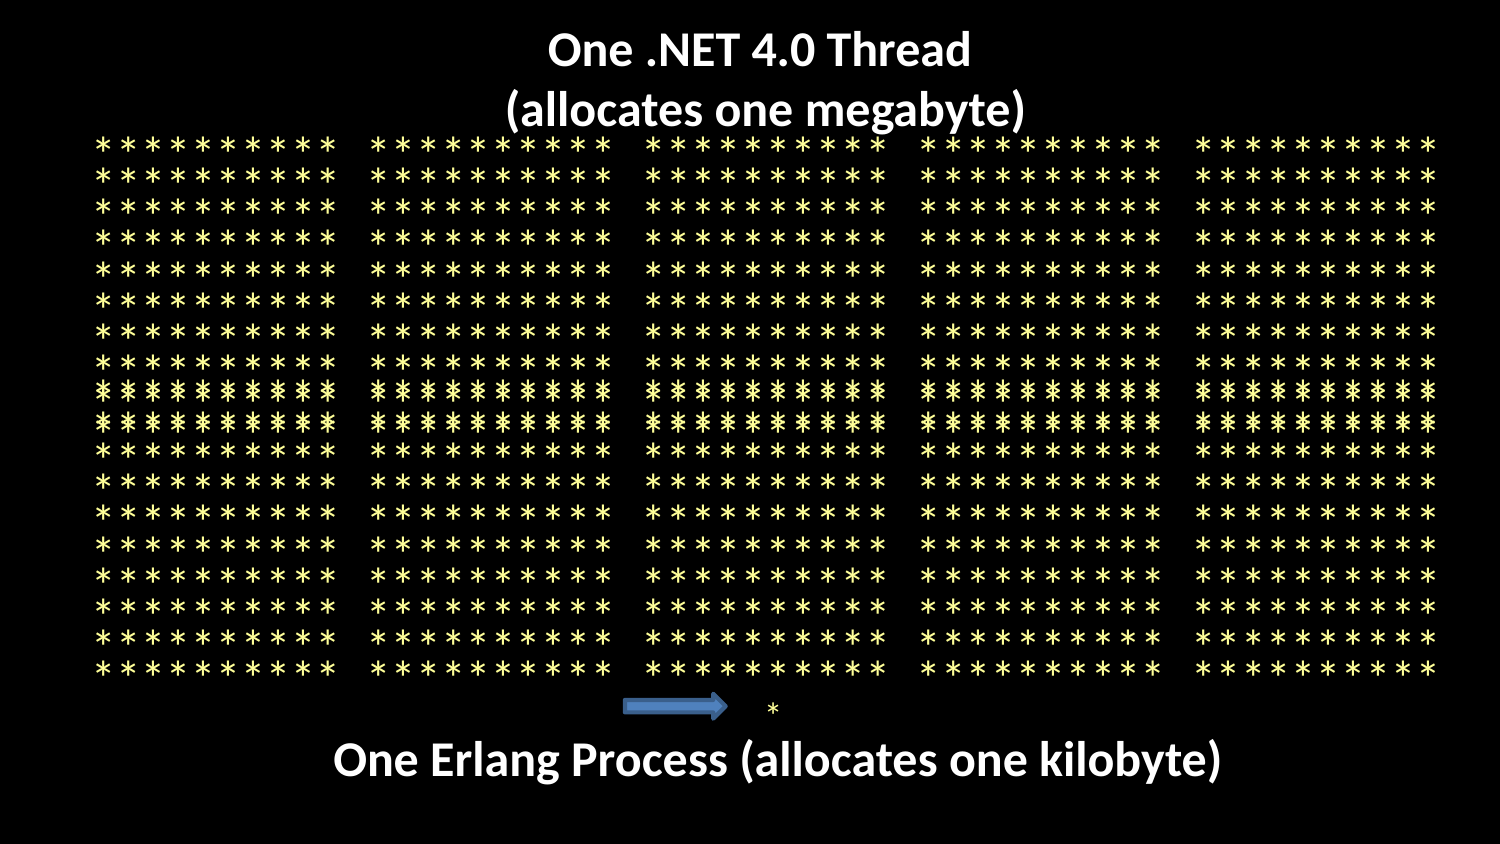

One .NET 4.0 Thread
(allocates one megabyte)
**********
**********
**********
**********
**********
**********
**********
**********
**********
**********
**********
**********
**********
**********
**********
**********
**********
**********
**********
**********
**********
**********
**********
**********
**********
**********
**********
**********
**********
**********
**********
**********
**********
**********
**********
**********
**********
**********
**********
**********
**********
**********
**********
**********
**********
**********
**********
**********
**********
**********
**********
**********
**********
**********
**********
**********
**********
**********
**********
**********
**********
**********
**********
**********
**********
**********
**********
**********
**********
**********
**********
**********
**********
**********
**********
**********
**********
**********
**********
**********
**********
**********
**********
**********
**********
**********
**********
**********
**********
**********
**********
**********
**********
**********
**********
**********
**********
**********
**********
**********
*

One Erlang Process (allocates one kilobyte)
Why -> elsewhere concurrency is painful